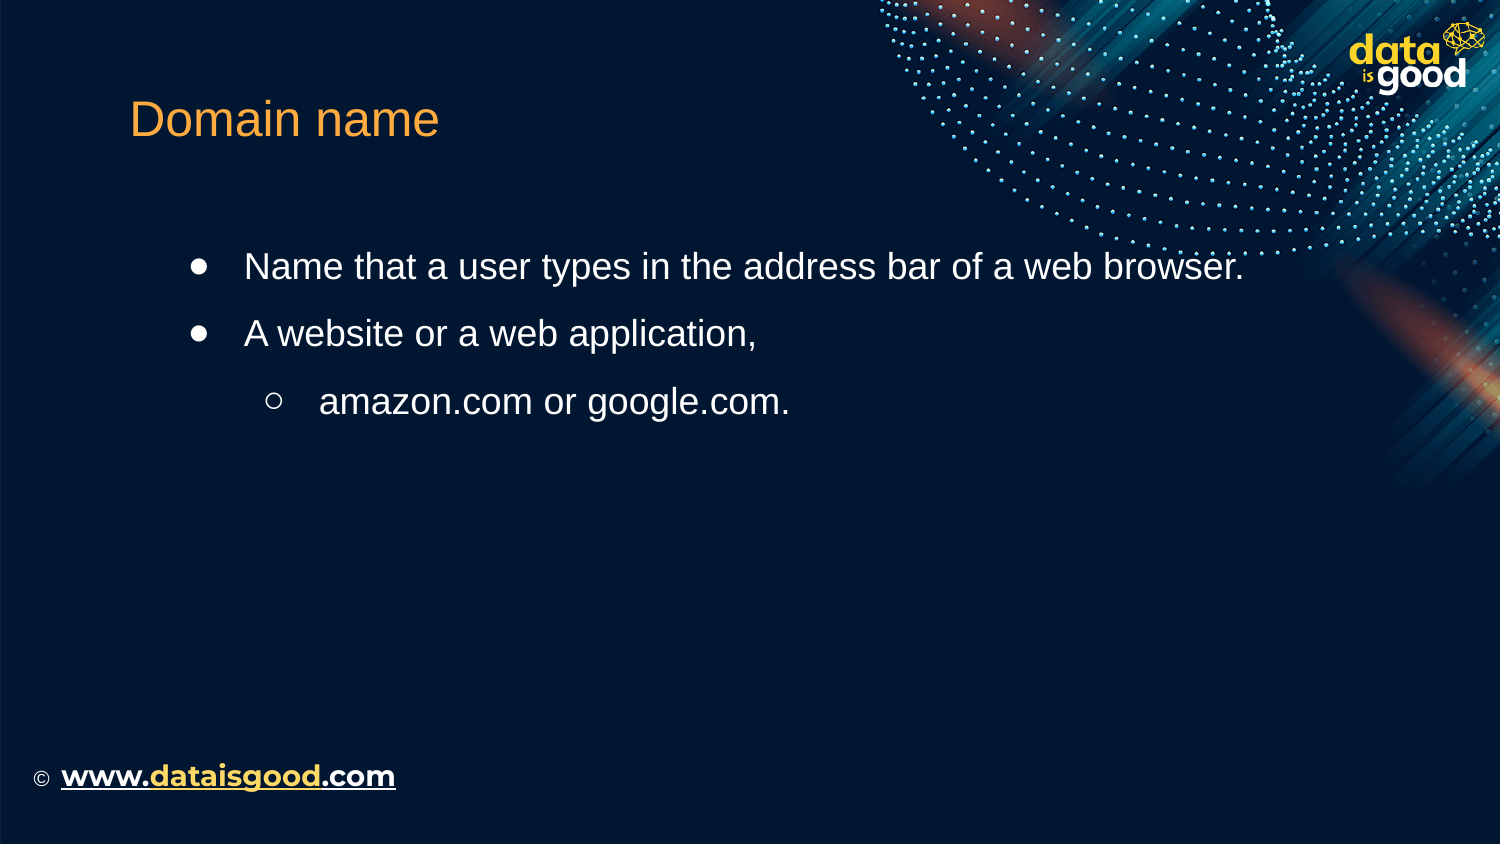

# Domain name
Name that a user types in the address bar of a web browser.
A website or a web application,
amazon.com or google.com.